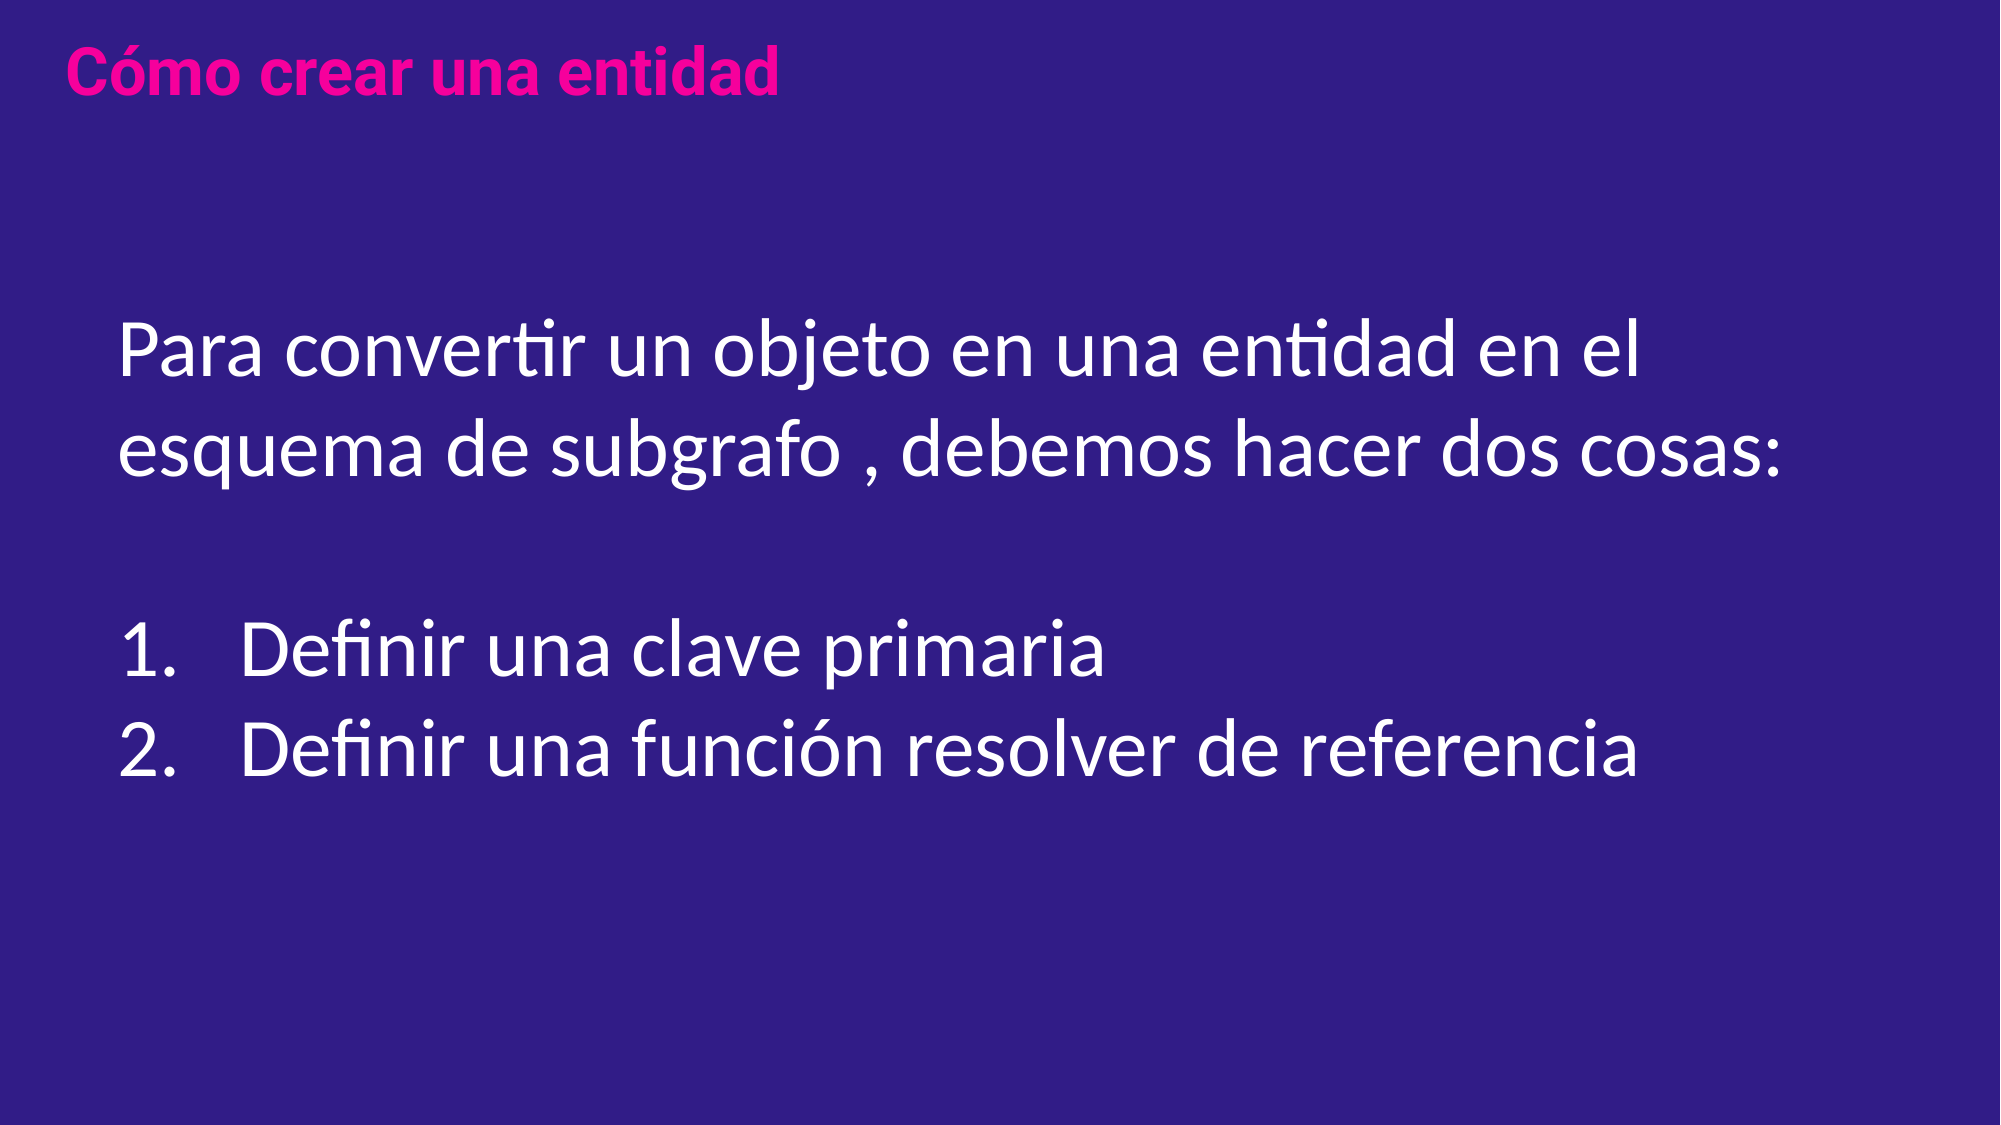

# Cómo crear una entidad
Para convertir un objeto en una entidad en el esquema de subgrafo , debemos hacer dos cosas:

Definir una clave primaria
Definir una función resolver de referencia